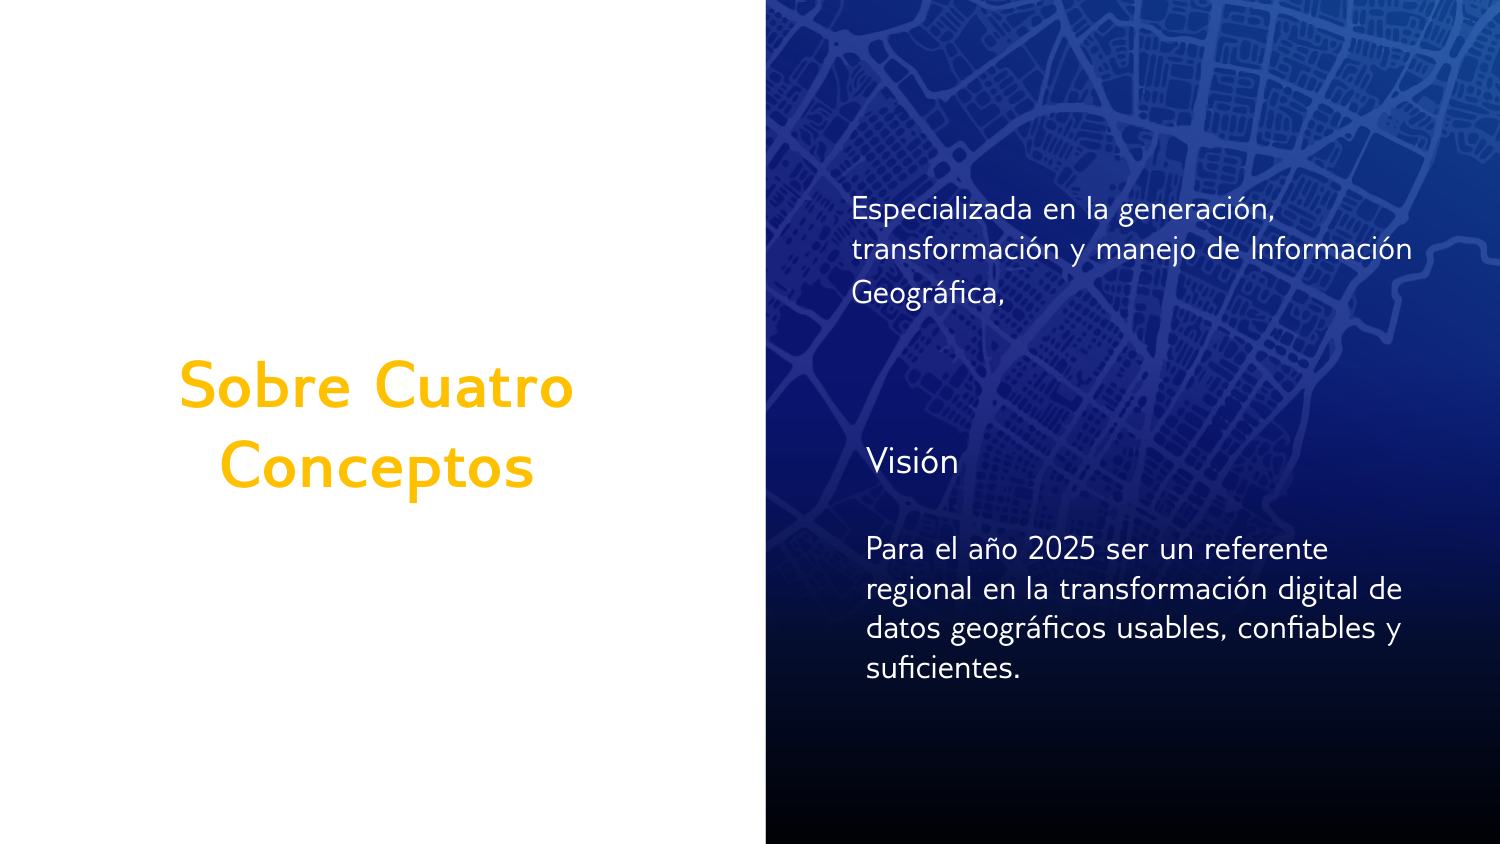

Especializada en la generación, transformación y manejo de Información Geográfica,
Sobre Cuatro Conceptos
Visión

Para el año 2025 ser un referente regional en la transformación digital de datos geográficos usables, confiables y suficientes.